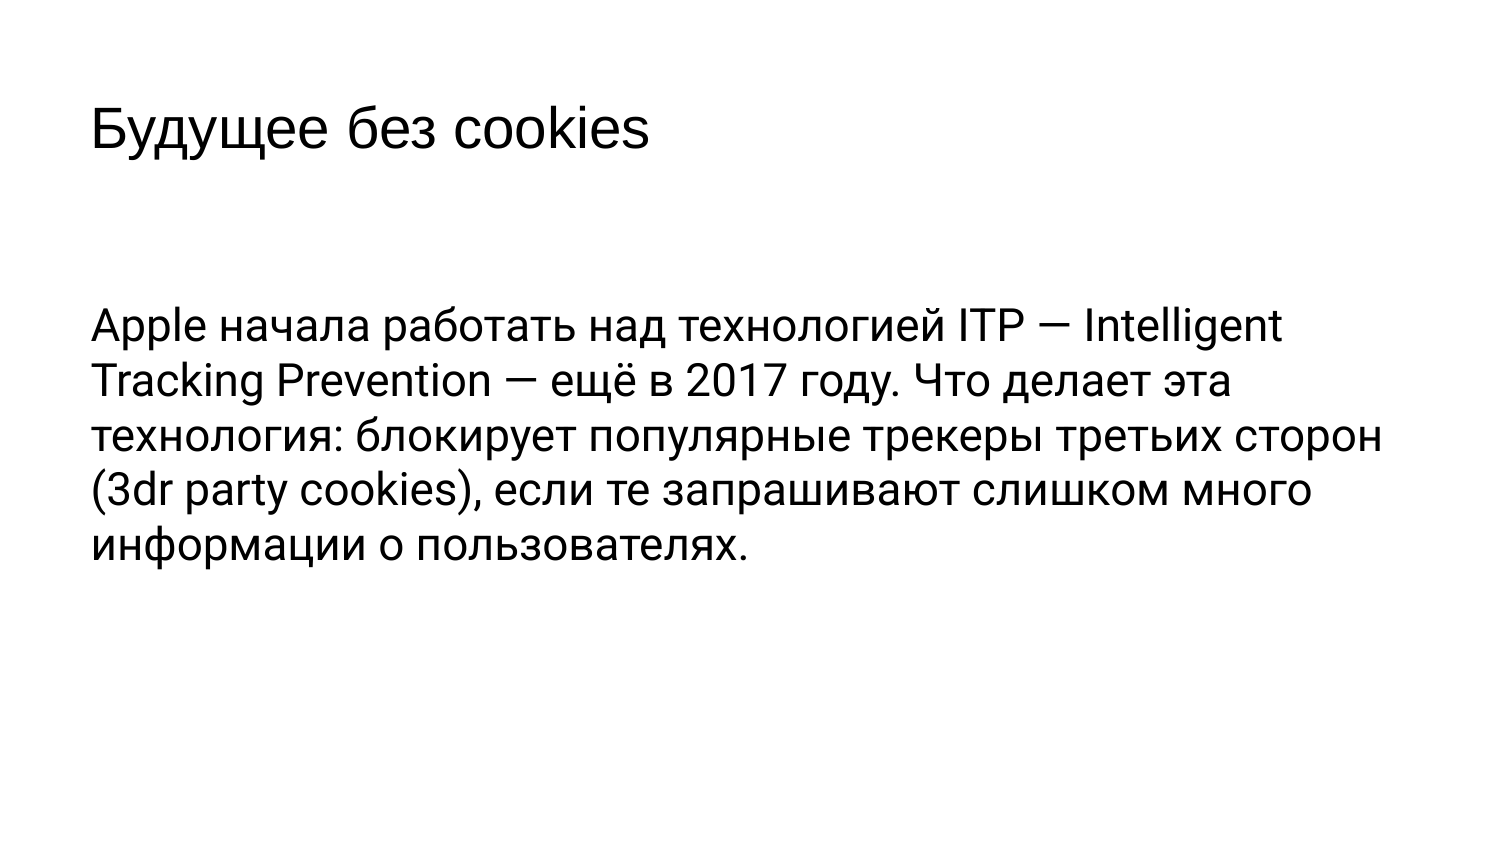

# Будущее без cookies
Apple начала работать над технологией ITP — Intelligent Tracking Prevention — ещё в 2017 году. Что делает эта технология: блокирует популярные трекеры третьих сторон (3dr party cookies), если те запрашивают слишком много информации о пользователях.